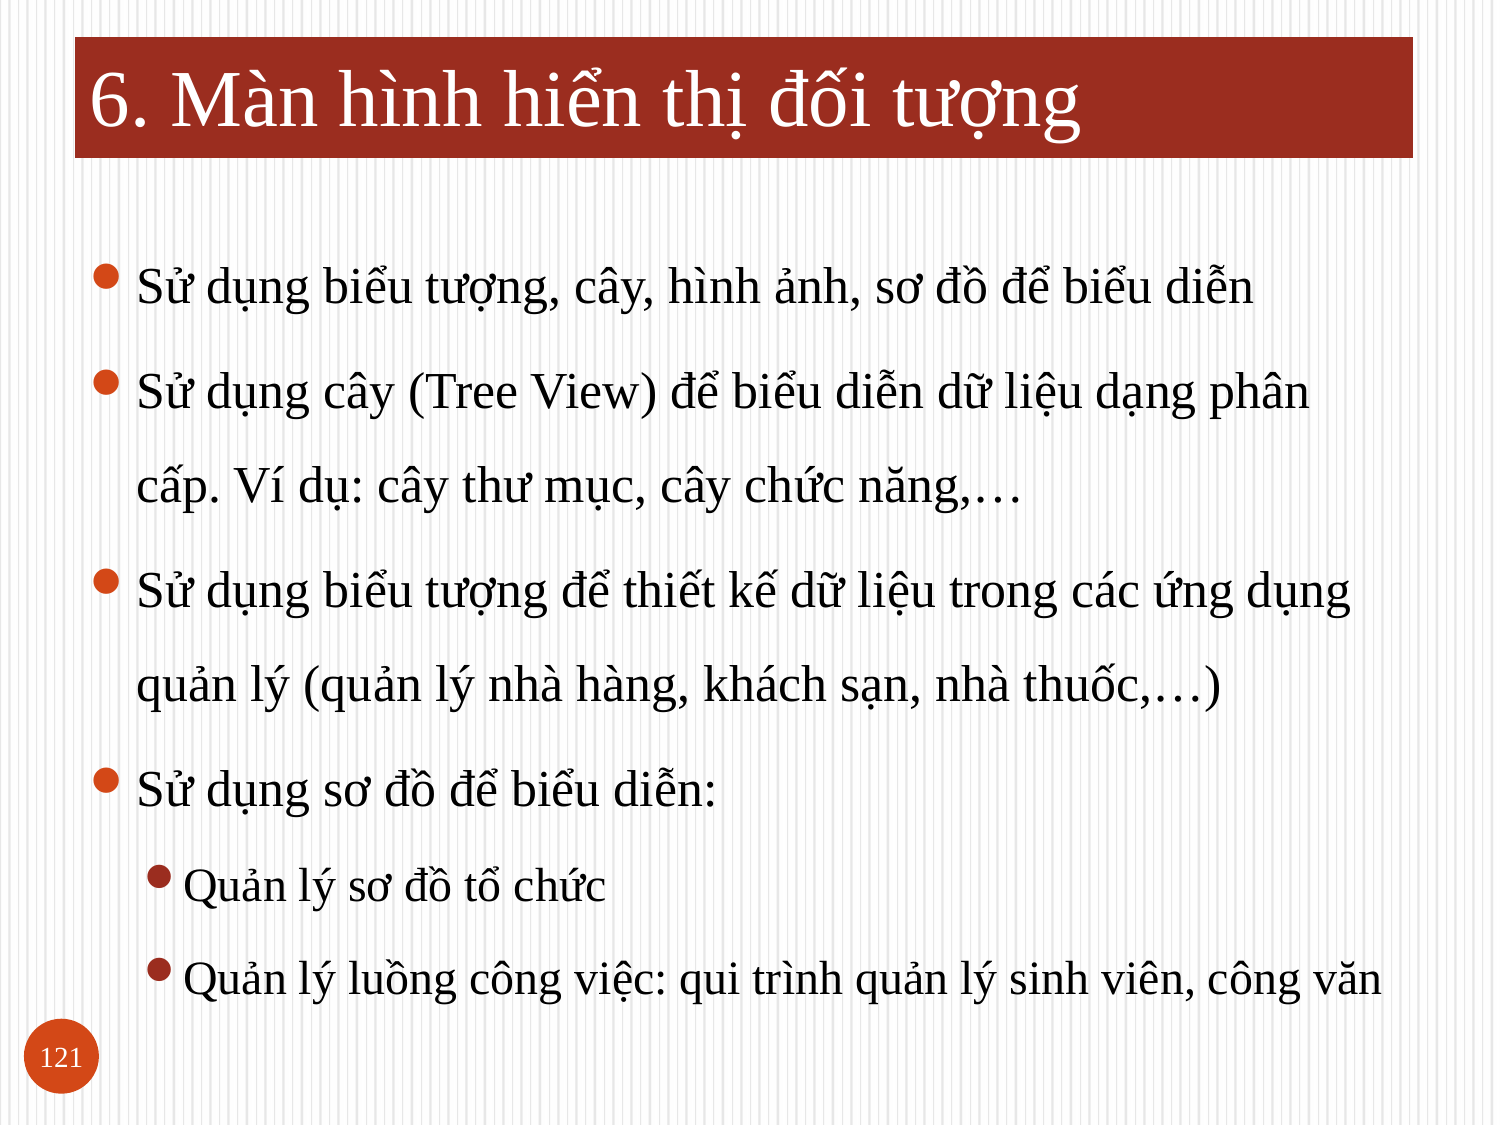

# 6. Màn hình hiển thị đối tượng
Sử dụng biểu tượng, cây, hình ảnh, sơ đồ để biểu diễn
Sử dụng cây (Tree View) để biểu diễn dữ liệu dạng phân cấp. Ví dụ: cây thư mục, cây chức năng,…
Sử dụng biểu tượng để thiết kế dữ liệu trong các ứng dụng quản lý (quản lý nhà hàng, khách sạn, nhà thuốc,…)
Sử dụng sơ đồ để biểu diễn:
Quản lý sơ đồ tổ chức
Quản lý luồng công việc: qui trình quản lý sinh viên, công văn
121